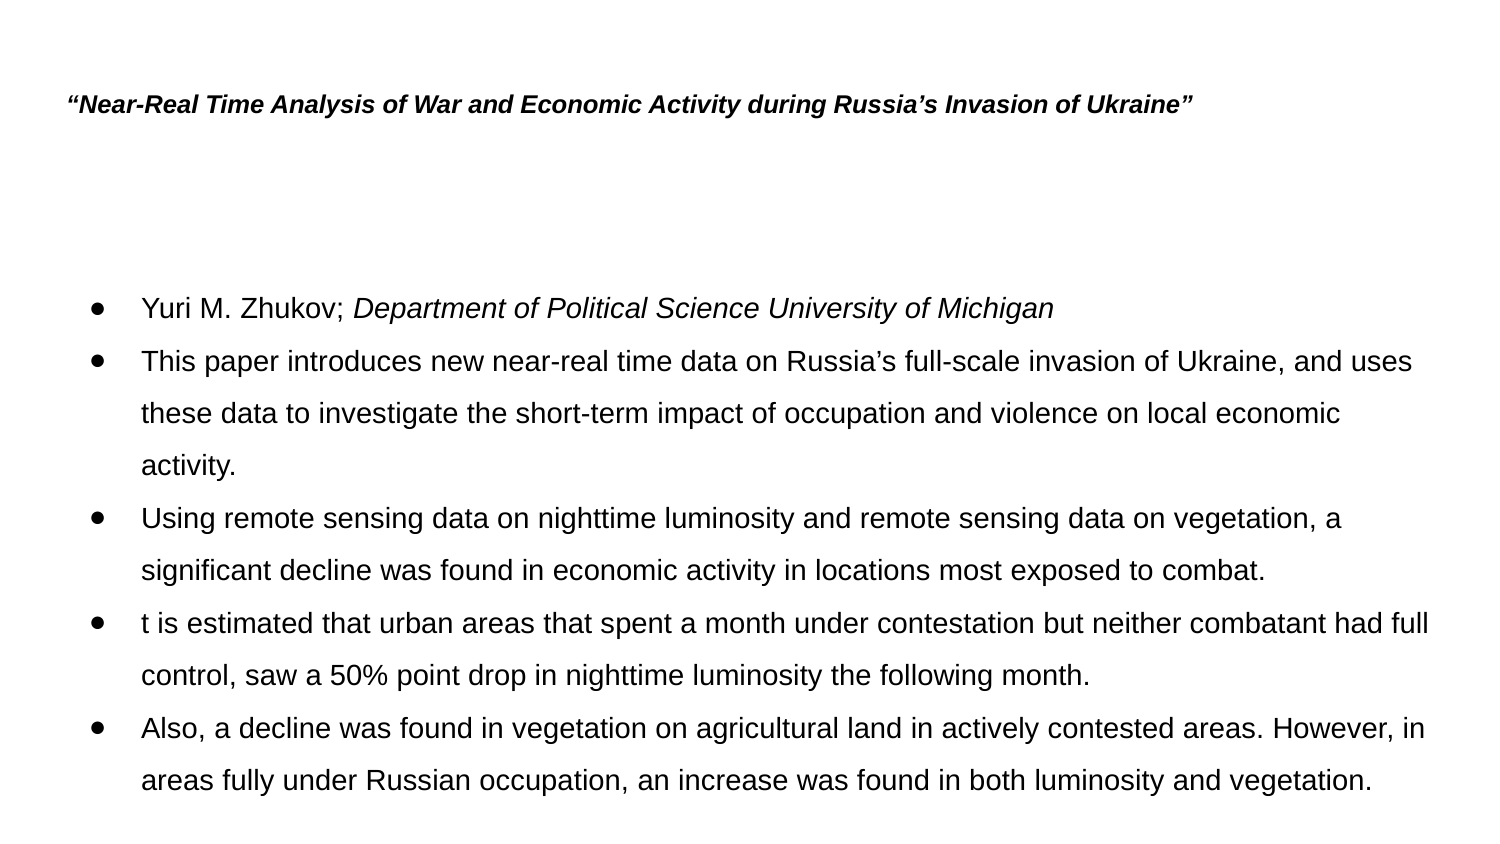

# “Near-Real Time Analysis of War and Economic Activity during Russia’s Invasion of Ukraine”
Yuri M. Zhukov; Department of Political Science University of Michigan
This paper introduces new near-real time data on Russia’s full-scale invasion of Ukraine, and uses these data to investigate the short-term impact of occupation and violence on local economic activity.
Using remote sensing data on nighttime luminosity and remote sensing data on vegetation, a significant decline was found in economic activity in locations most exposed to combat.
t is estimated that urban areas that spent a month under contestation but neither combatant had full control, saw a 50% point drop in nighttime luminosity the following month.
Also, a decline was found in vegetation on agricultural land in actively contested areas. However, in areas fully under Russian occupation, an increase was found in both luminosity and vegetation.